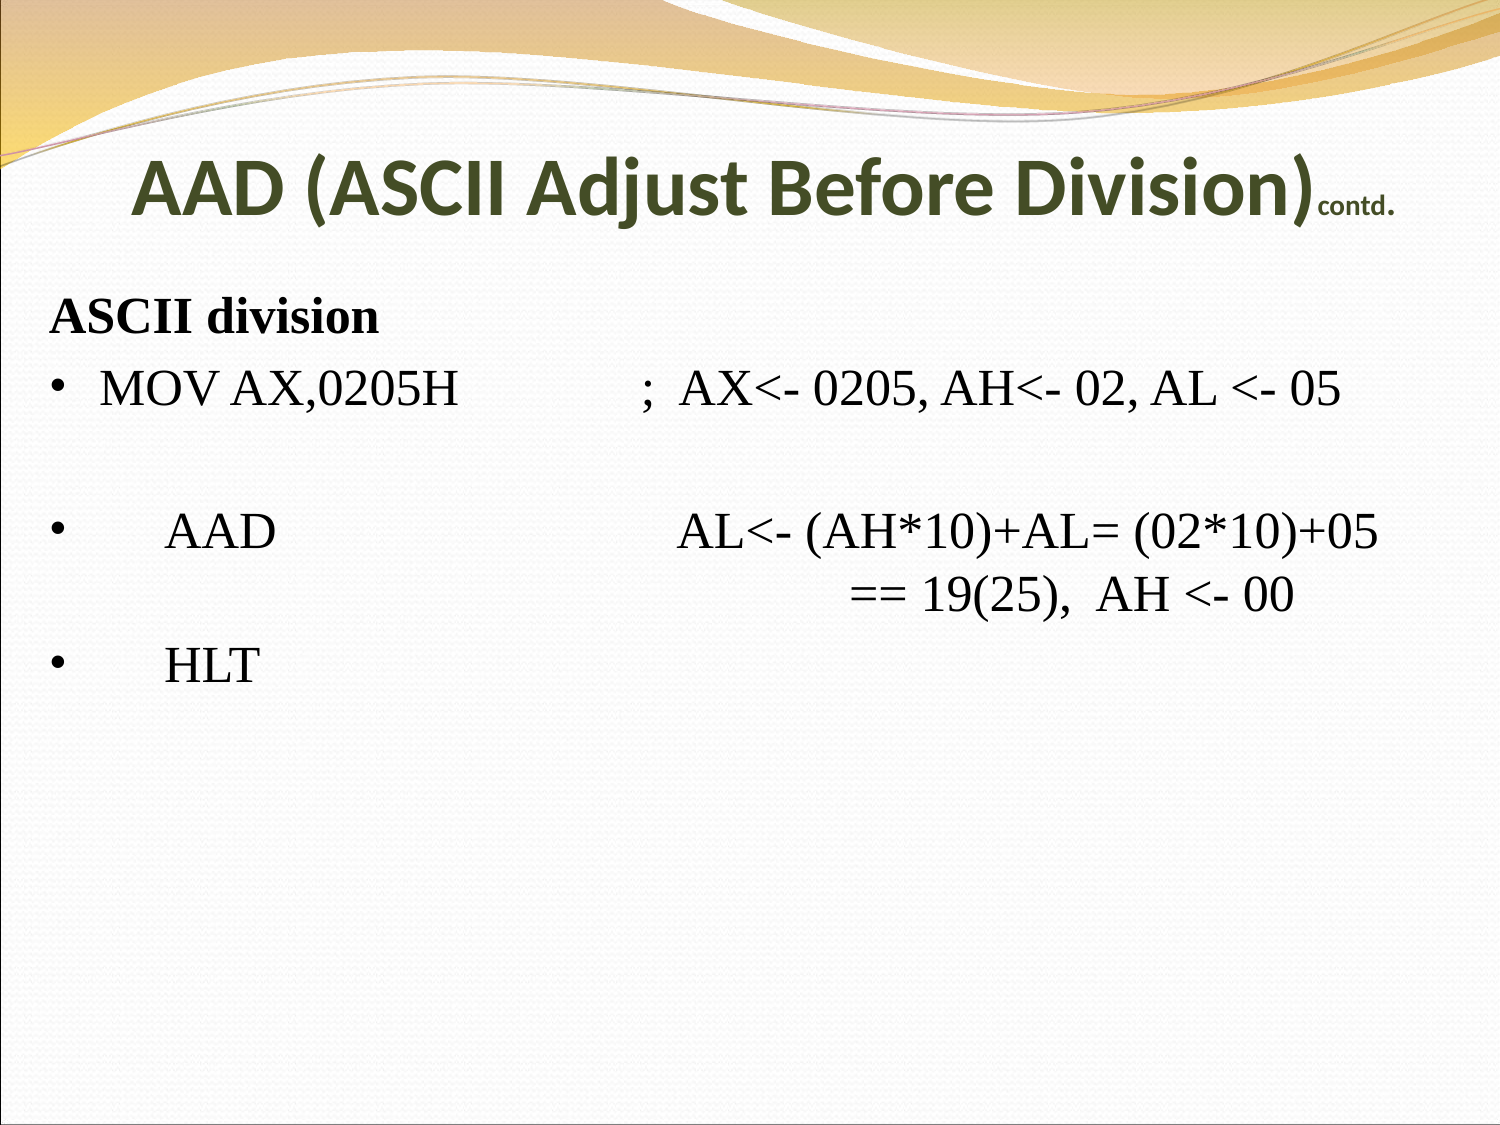

# AAD (ASCII Adjust Before Division)contd.
ASCII division
MOV AX,0205H              ;  AX<- 0205, AH<- 02, AL <- 05

     AAD                               AL<- (AH*10)+AL= (02*10)+05 					== 19(25),  AH <- 00
     HLT